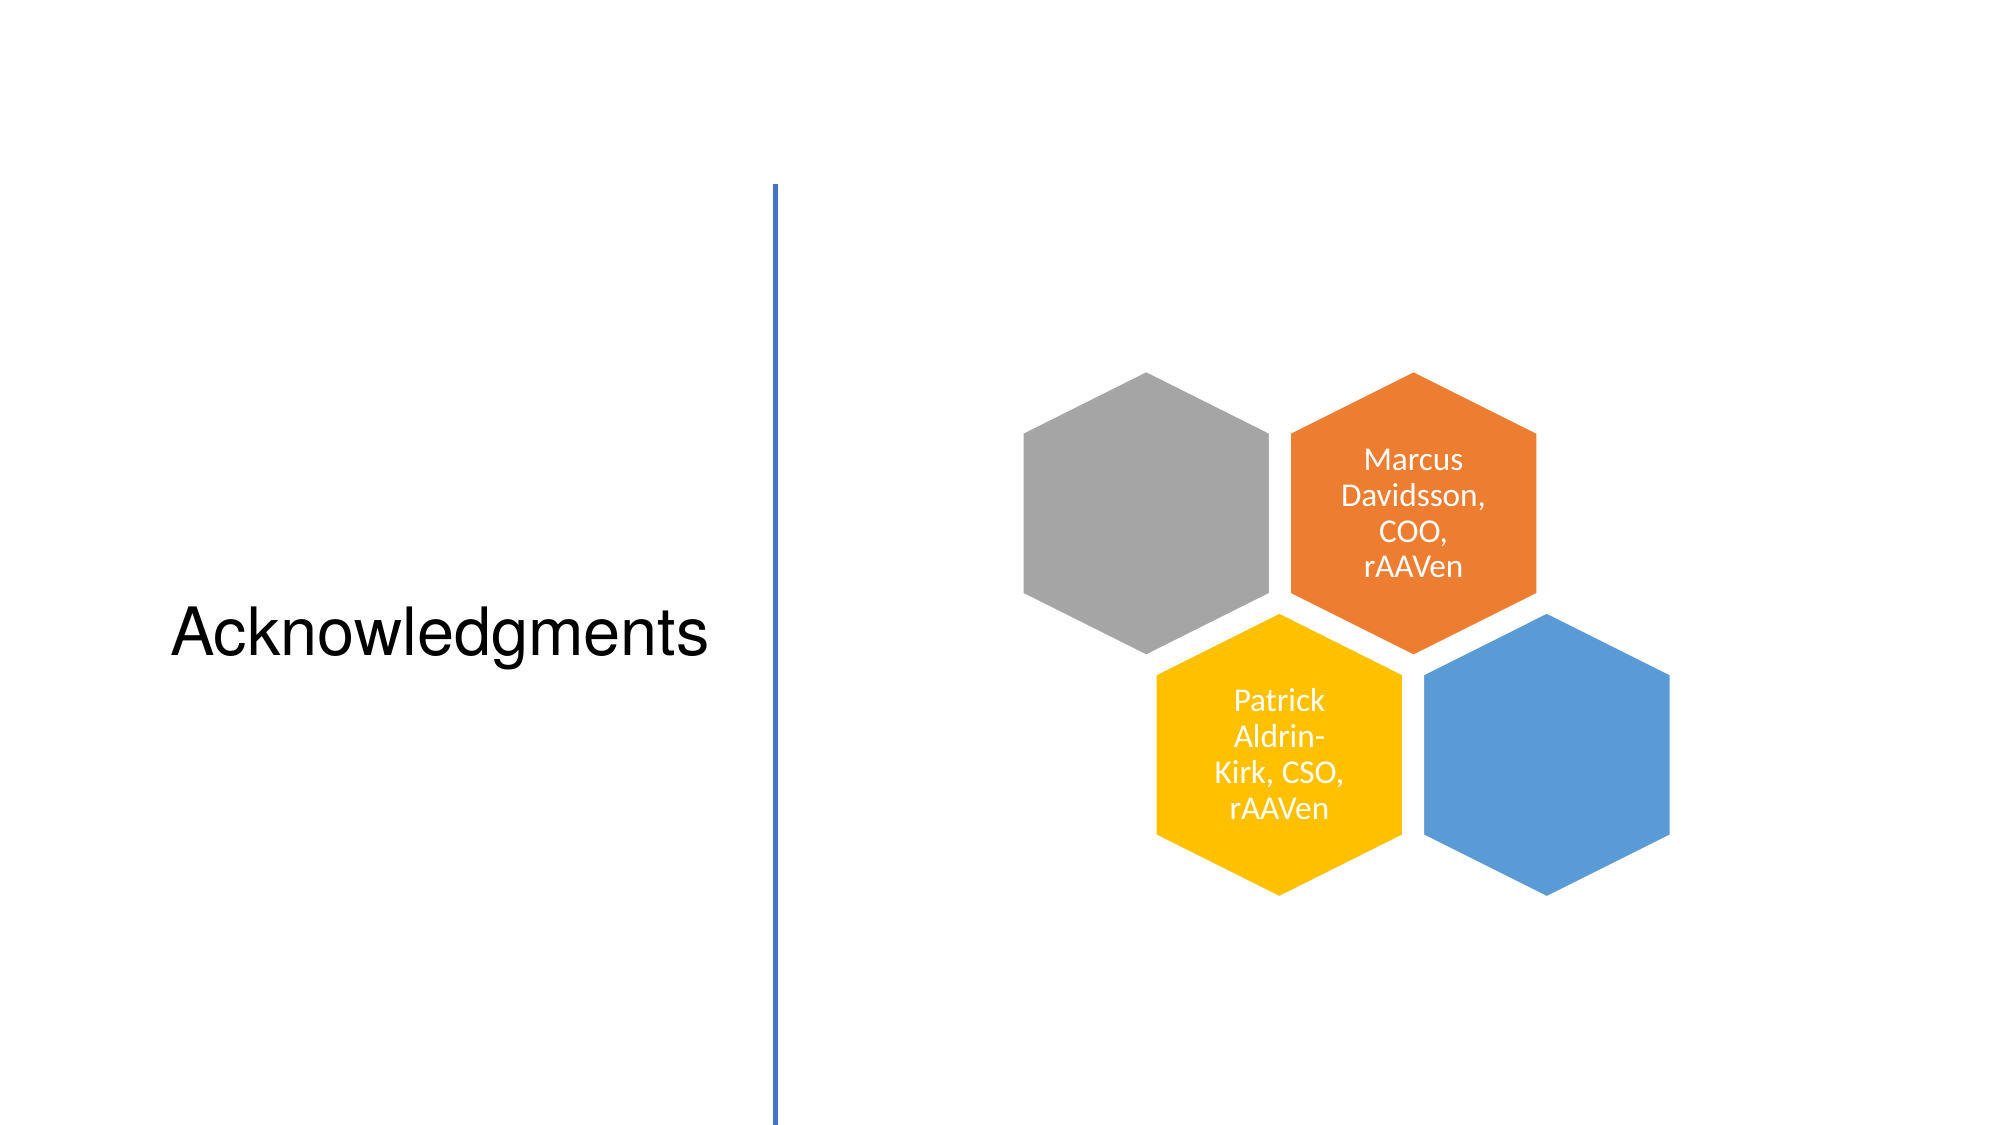

# Acknowledgments
Marcus Davidsson, COO, rAAVen

Patrick Aldrin-Kirk, CSO, rAAVen